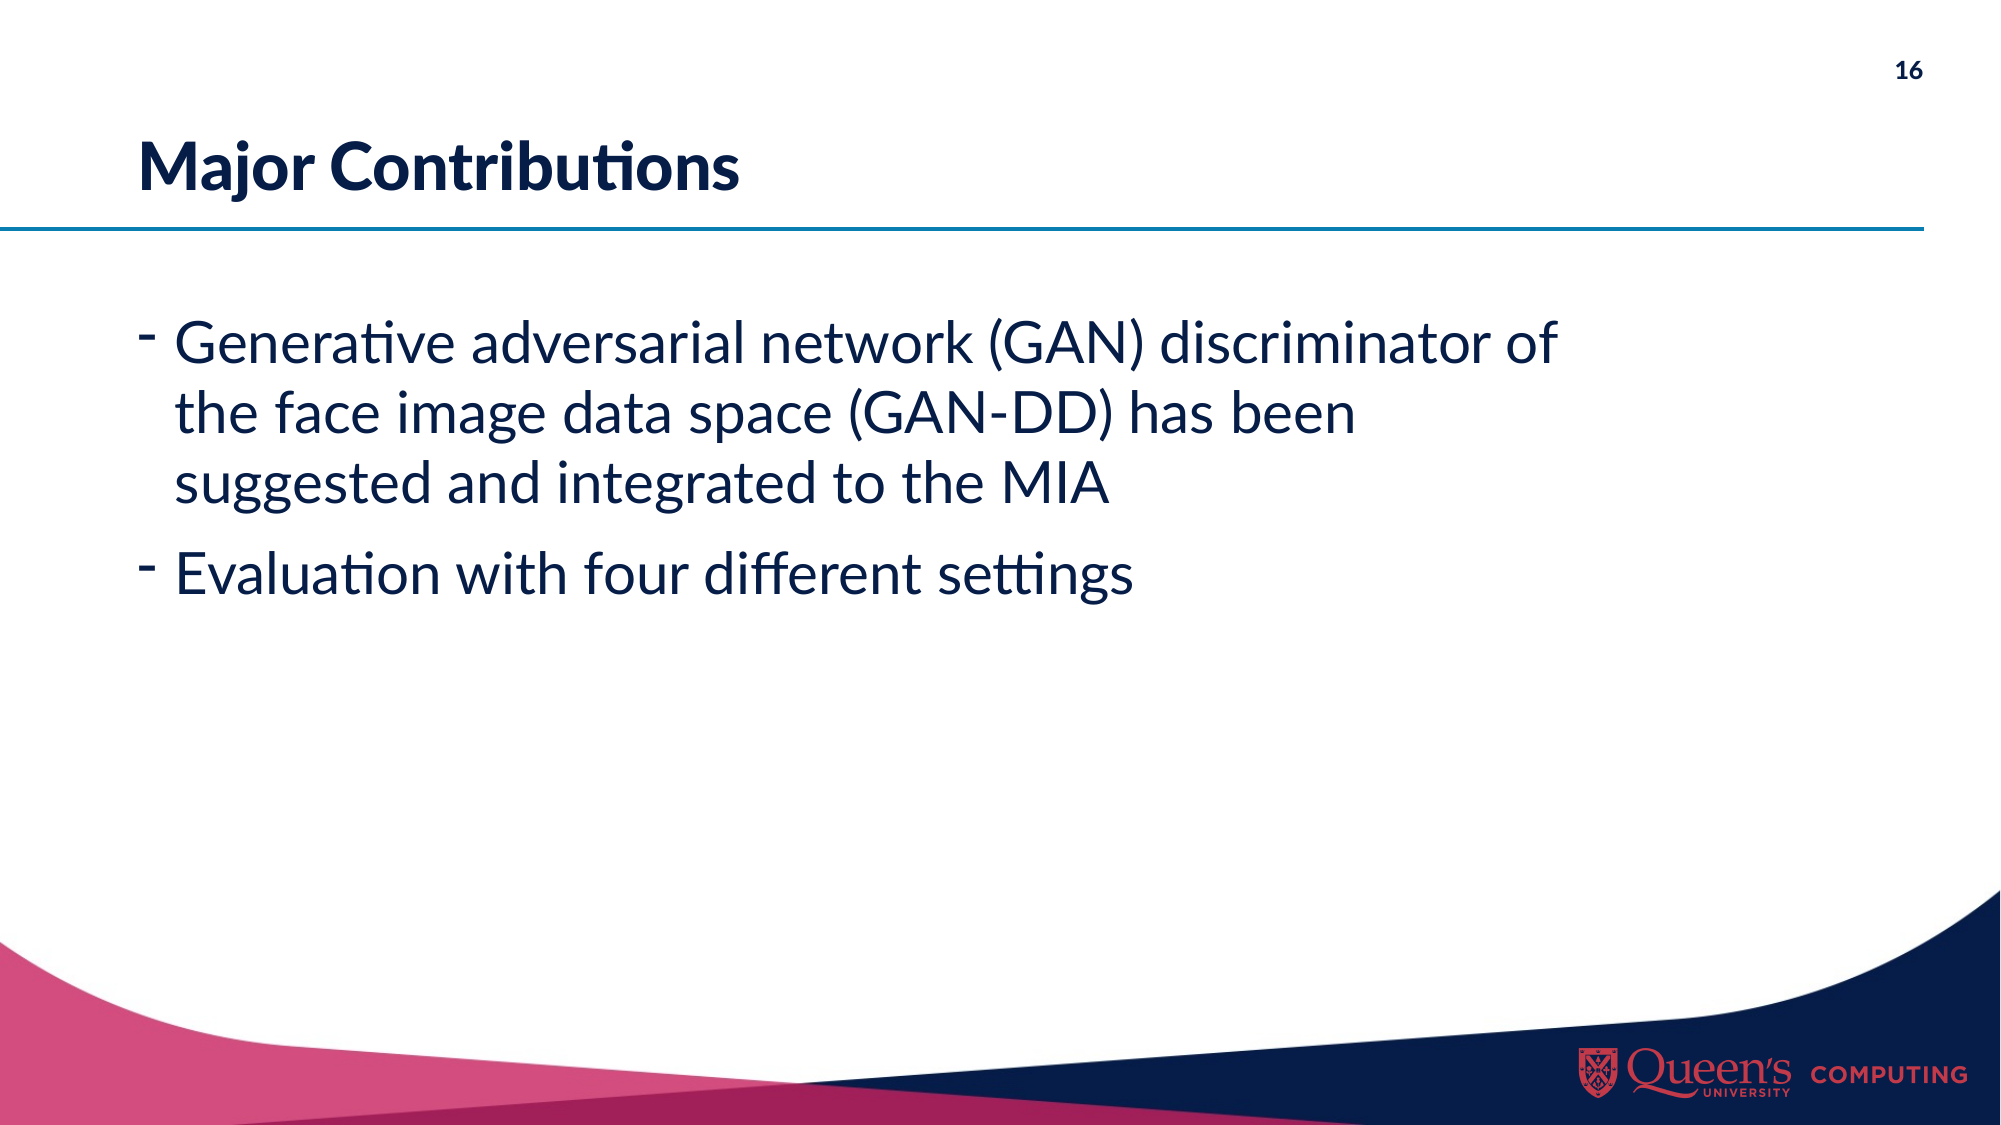

# Major Contributions
Generative adversarial network (GAN) discriminator of the face image data space (GAN-DD) has been suggested and integrated to the MIA
Evaluation with four different settings